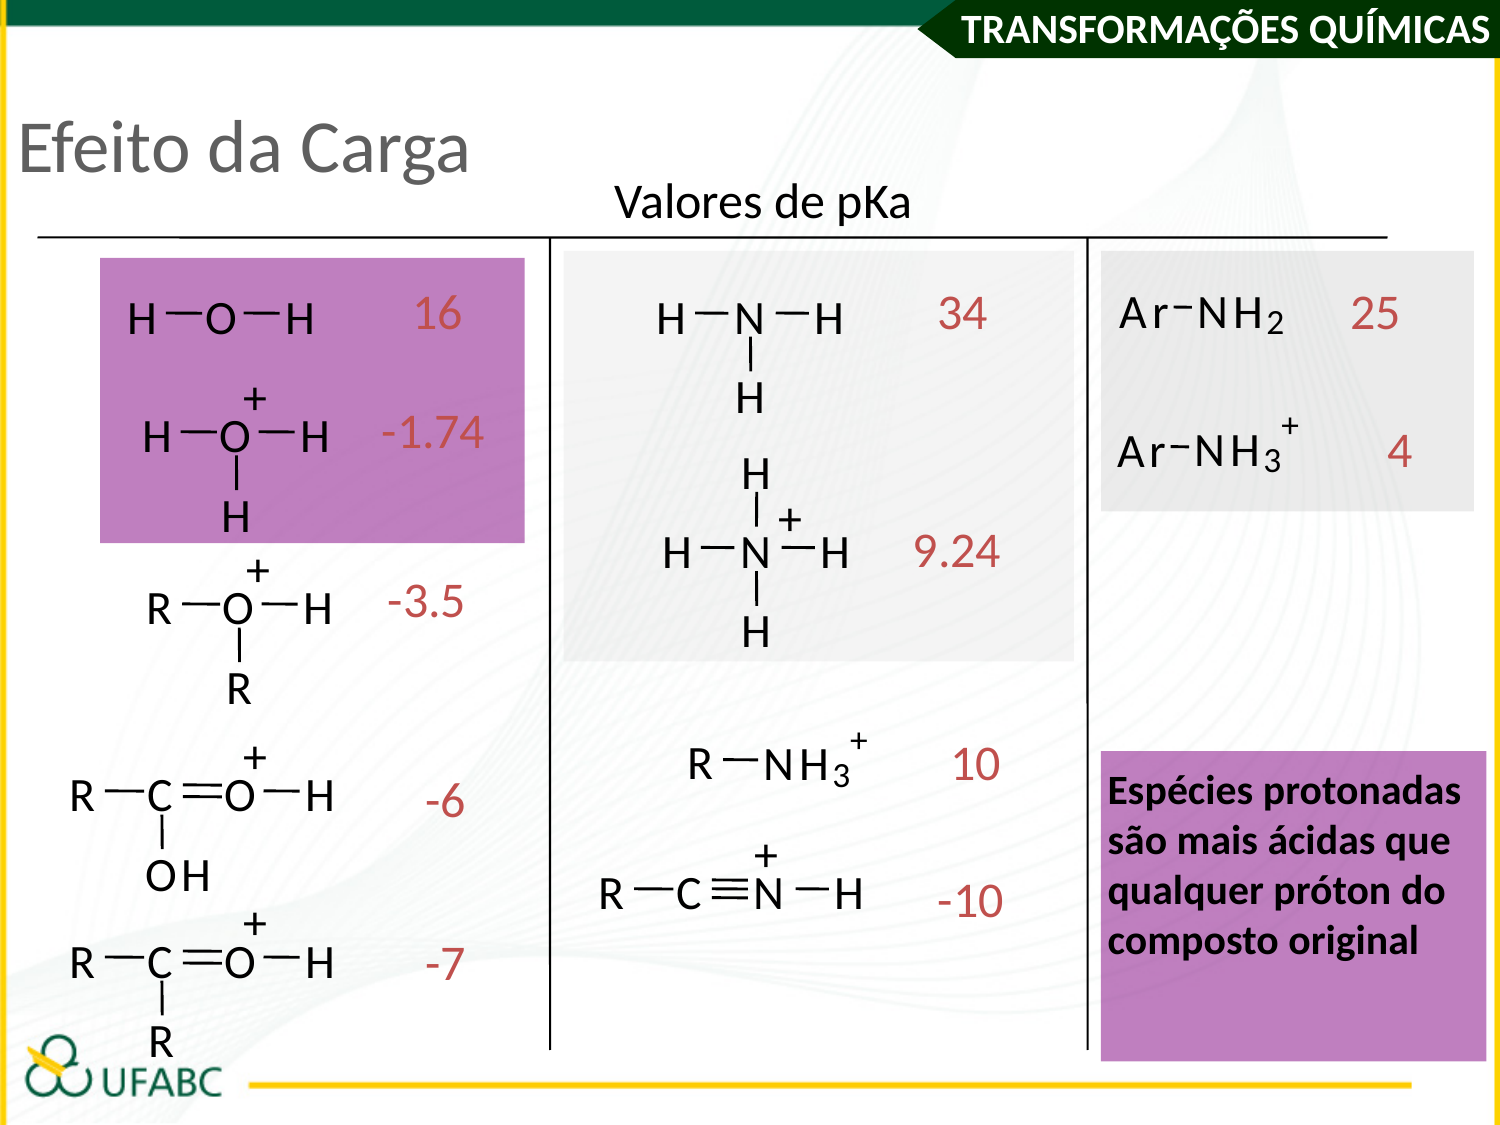

Efeito da Carga
Valores de pKa

A
r
N
H
H
O
H
H
N
H
2

H
+
+
H
O
H
N
H
A
r

3
H

H
+

H
N
H
+

R
O
H
H

R
+
+
R
N
H
3

R
C
O
H

+
O
H
R
C
N
H

+

R
C
O
H

R
16
34
25
-1.74
4
9.24
-3.5
10

Espécies protonadas são mais ácidas que qualquer próton do composto original
-6
-10
-7